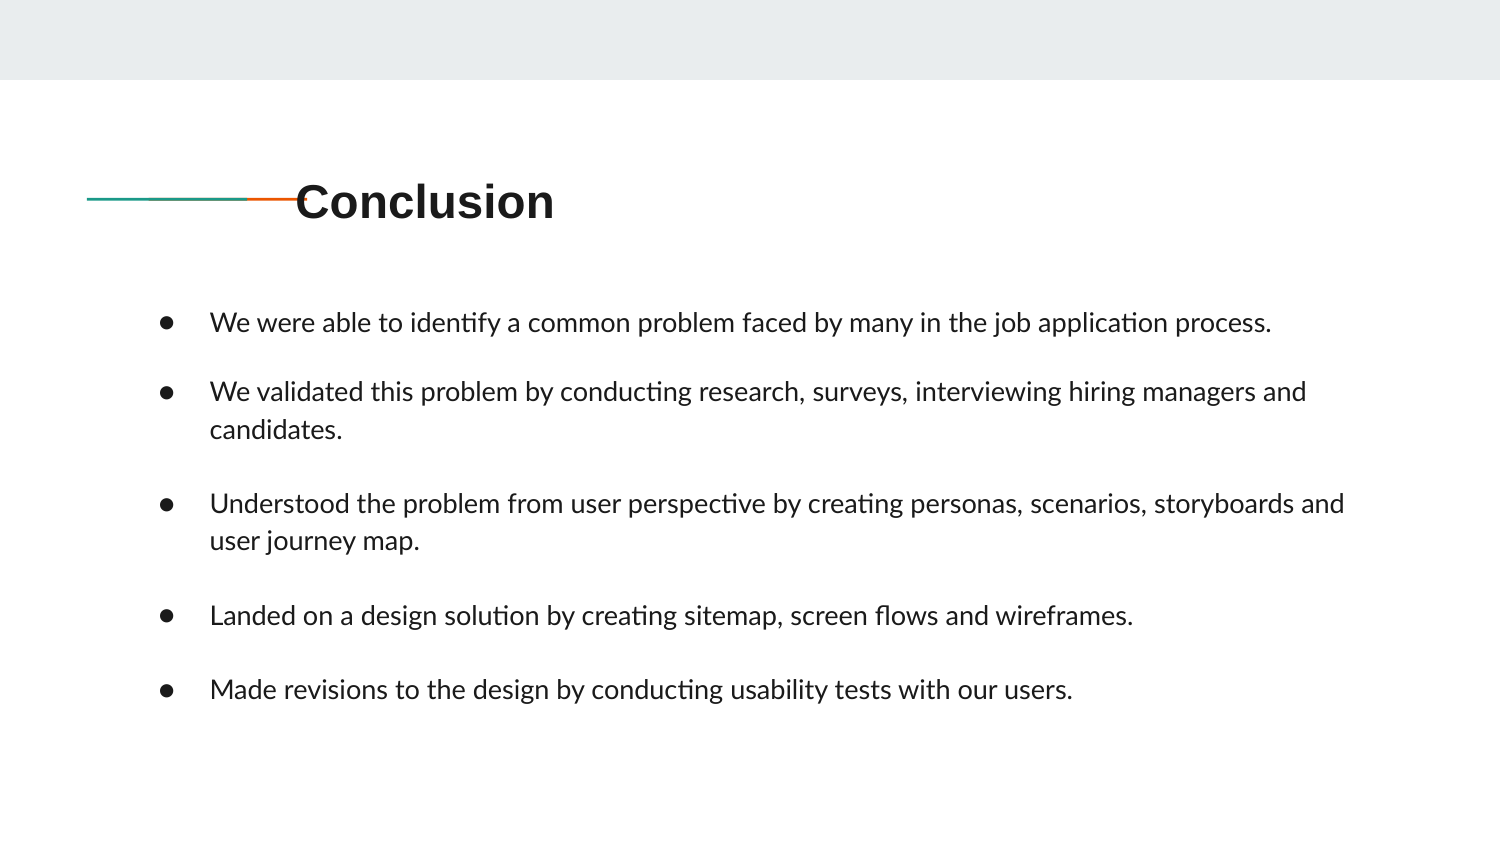

# Conclusion
We were able to identify a common problem faced by many in the job application process.
We validated this problem by conducting research, surveys, interviewing hiring managers and candidates.
Understood the problem from user perspective by creating personas, scenarios, storyboards and user journey map.
Landed on a design solution by creating sitemap, screen flows and wireframes.
Made revisions to the design by conducting usability tests with our users.